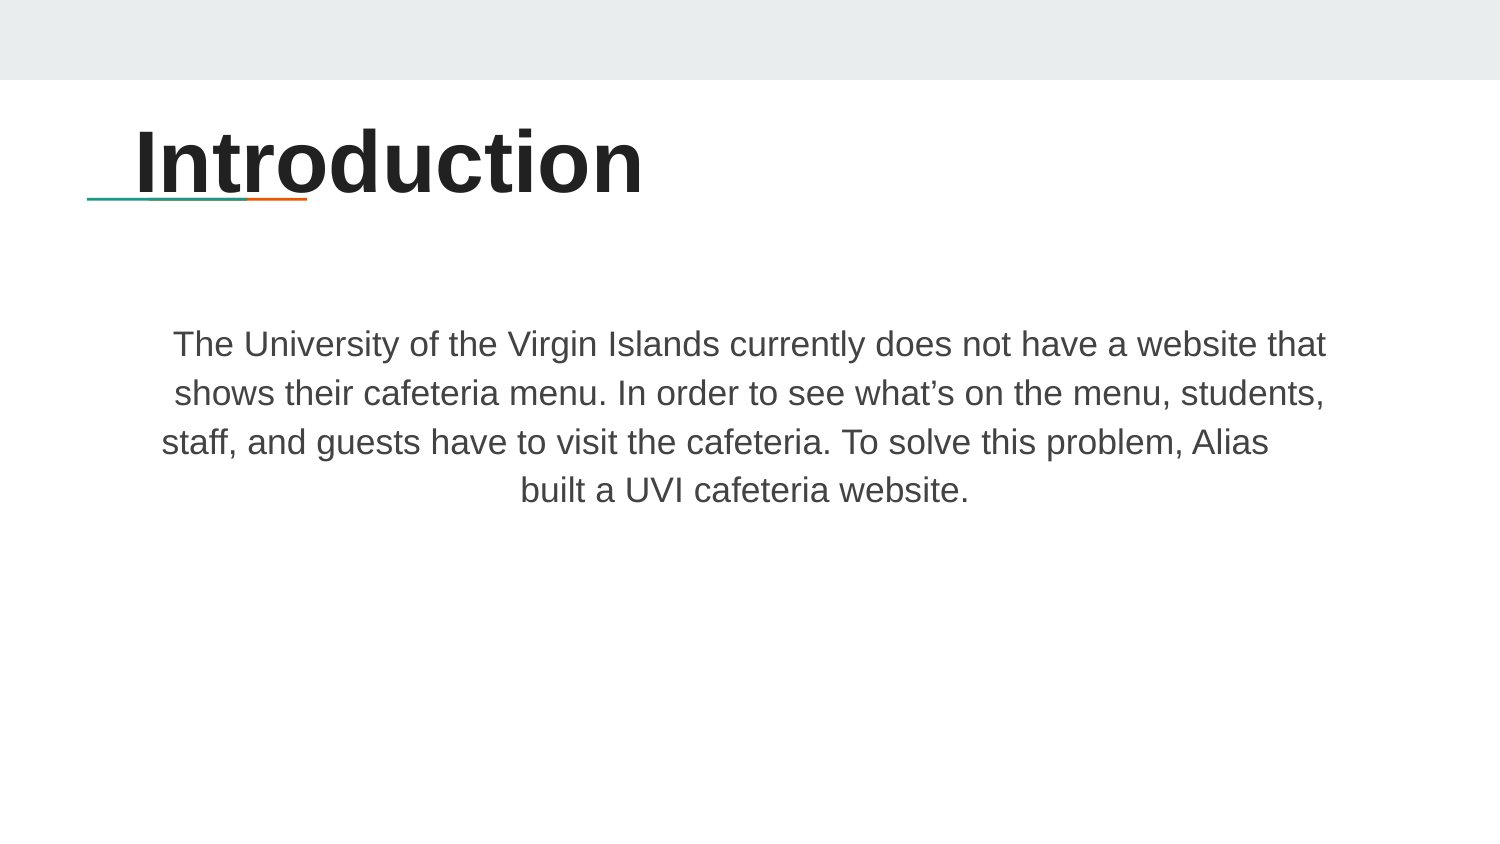

# Introduction
The University of the Virgin Islands currently does not have a website that shows their cafeteria menu. In order to see what’s on the menu, students, staff, and guests have to visit the cafeteria. To solve this problem, Alias        built a UVI cafeteria website.